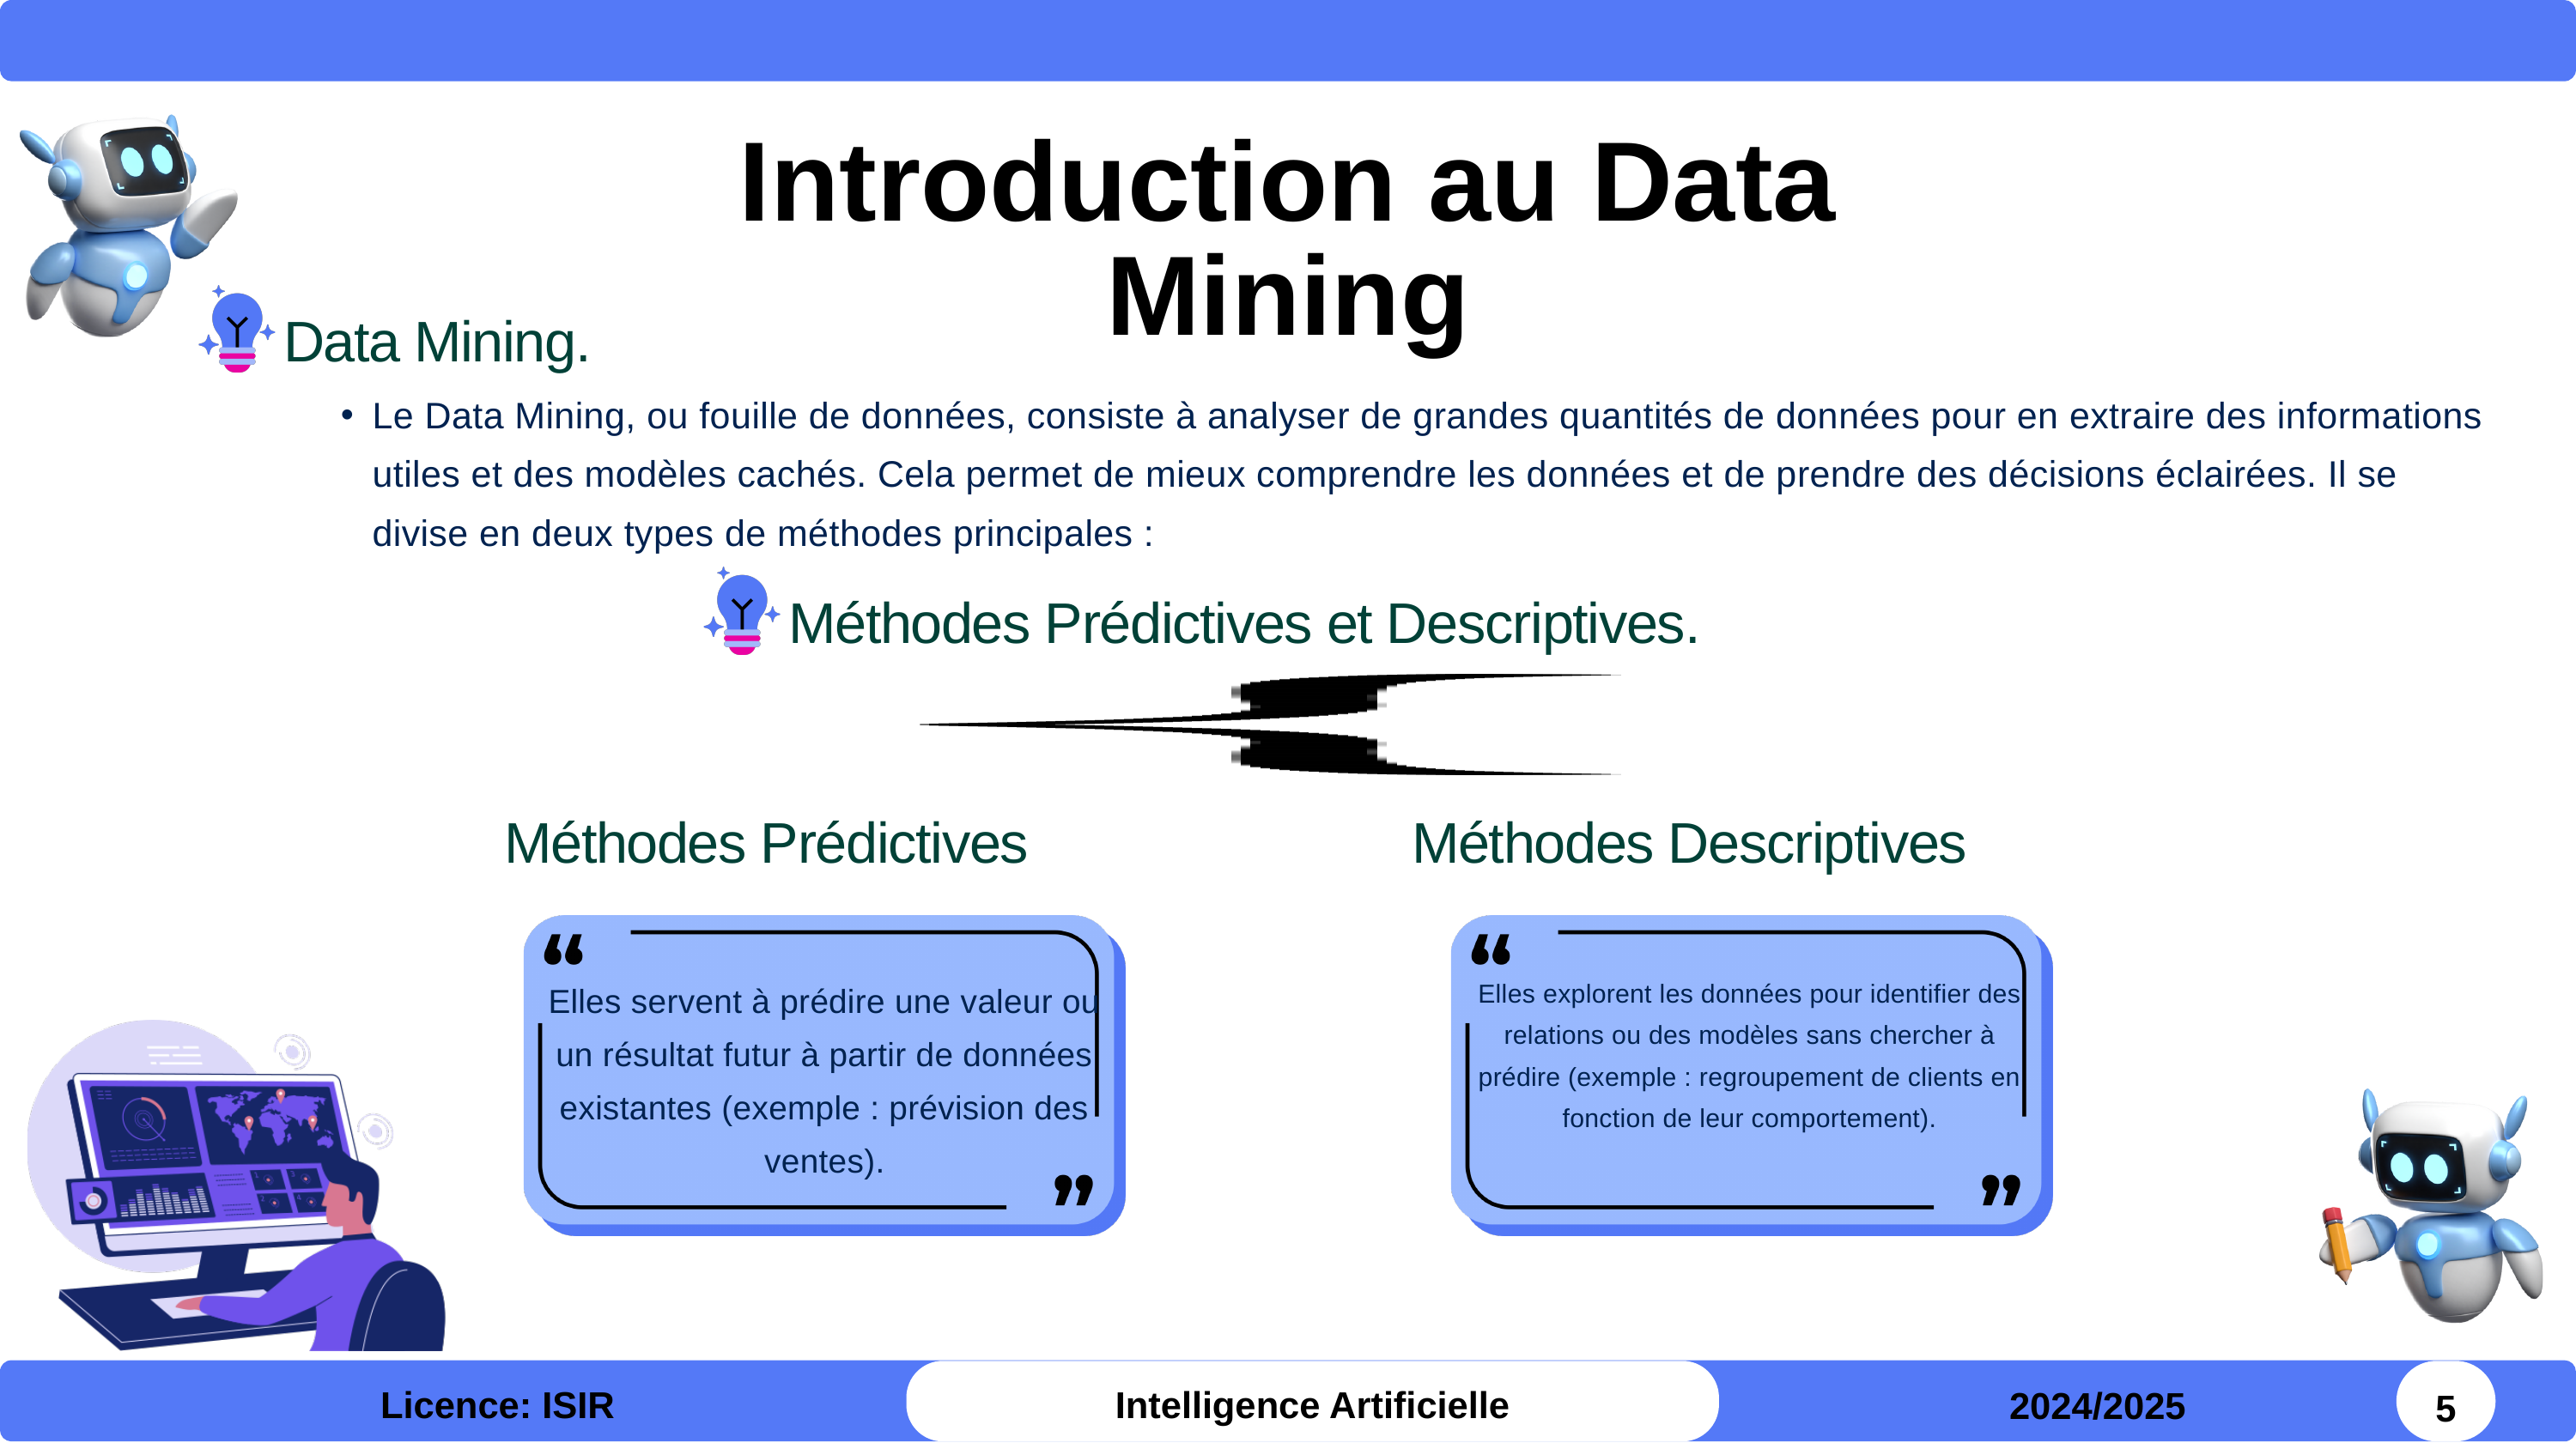

Introduction au Data Mining

Data Mining.

Le Data Mining, ou fouille de données, consiste à analyser de grandes quantités de données pour en extraire des informations utiles et des modèles cachés. Cela permet de mieux comprendre les données et de prendre des décisions éclairées. Il se divise en deux types de méthodes principales :

Méthodes Prédictives et Descriptives.
Méthodes Prédictives
Méthodes Descriptives

Elles explorent les données pour identifier des relations ou des modèles sans chercher à prédire (exemple : regroupement de clients en fonction de leur comportement).
Elles servent à prédire une valeur ou un résultat futur à partir de données existantes (exemple : prévision des ventes).

5
Licence: ISIR
Intelligence Artificielle
2024/2025